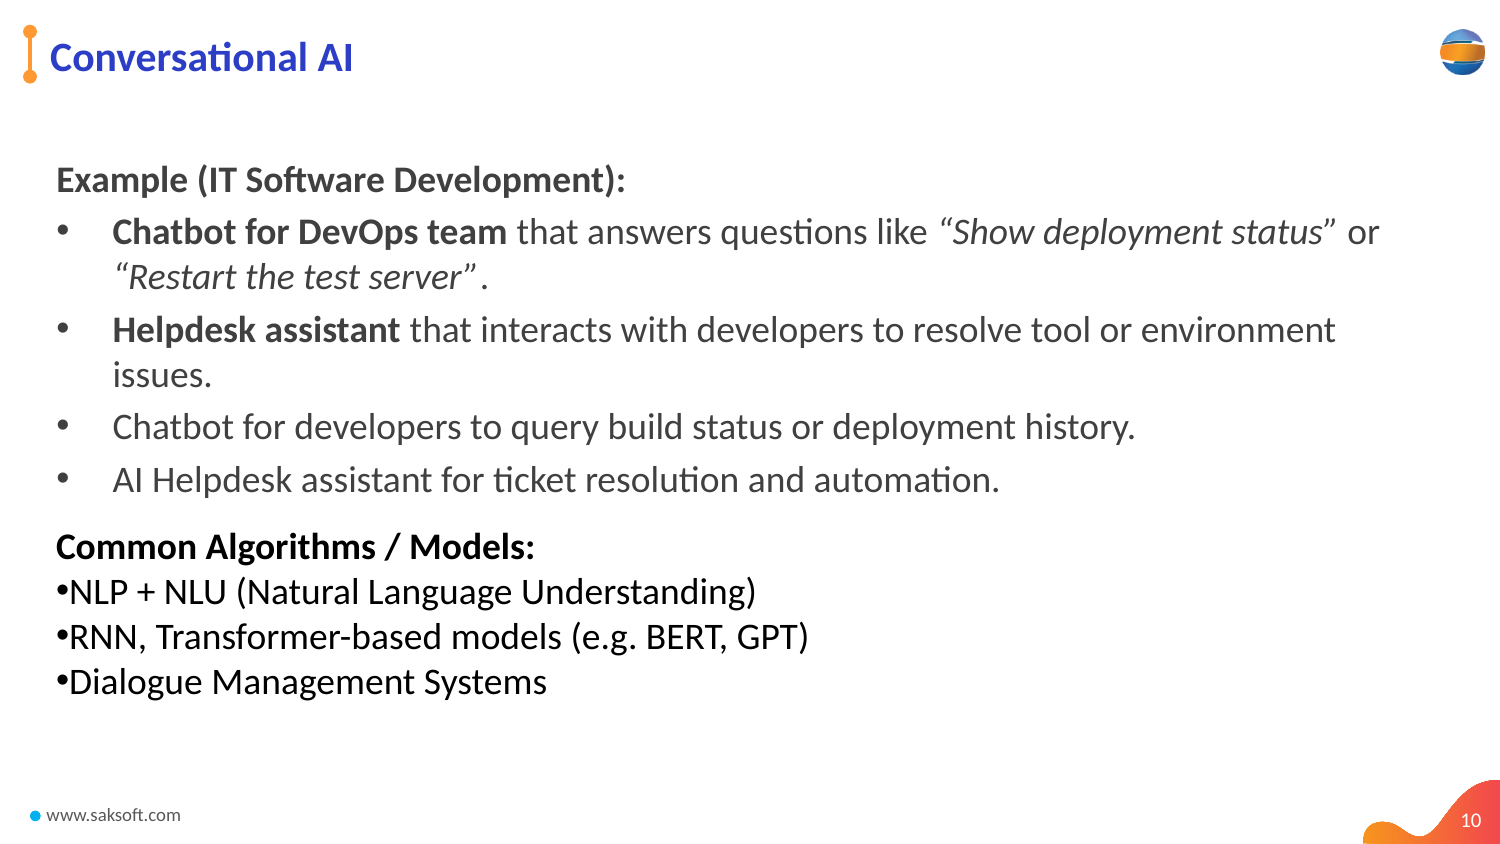

# Conversational AI
Example (IT Software Development):
Chatbot for DevOps team that answers questions like “Show deployment status” or “Restart the test server”.
Helpdesk assistant that interacts with developers to resolve tool or environment issues.
Chatbot for developers to query build status or deployment history.
AI Helpdesk assistant for ticket resolution and automation.
Common Algorithms / Models:
NLP + NLU (Natural Language Understanding)
RNN, Transformer-based models (e.g. BERT, GPT)
Dialogue Management Systems
10